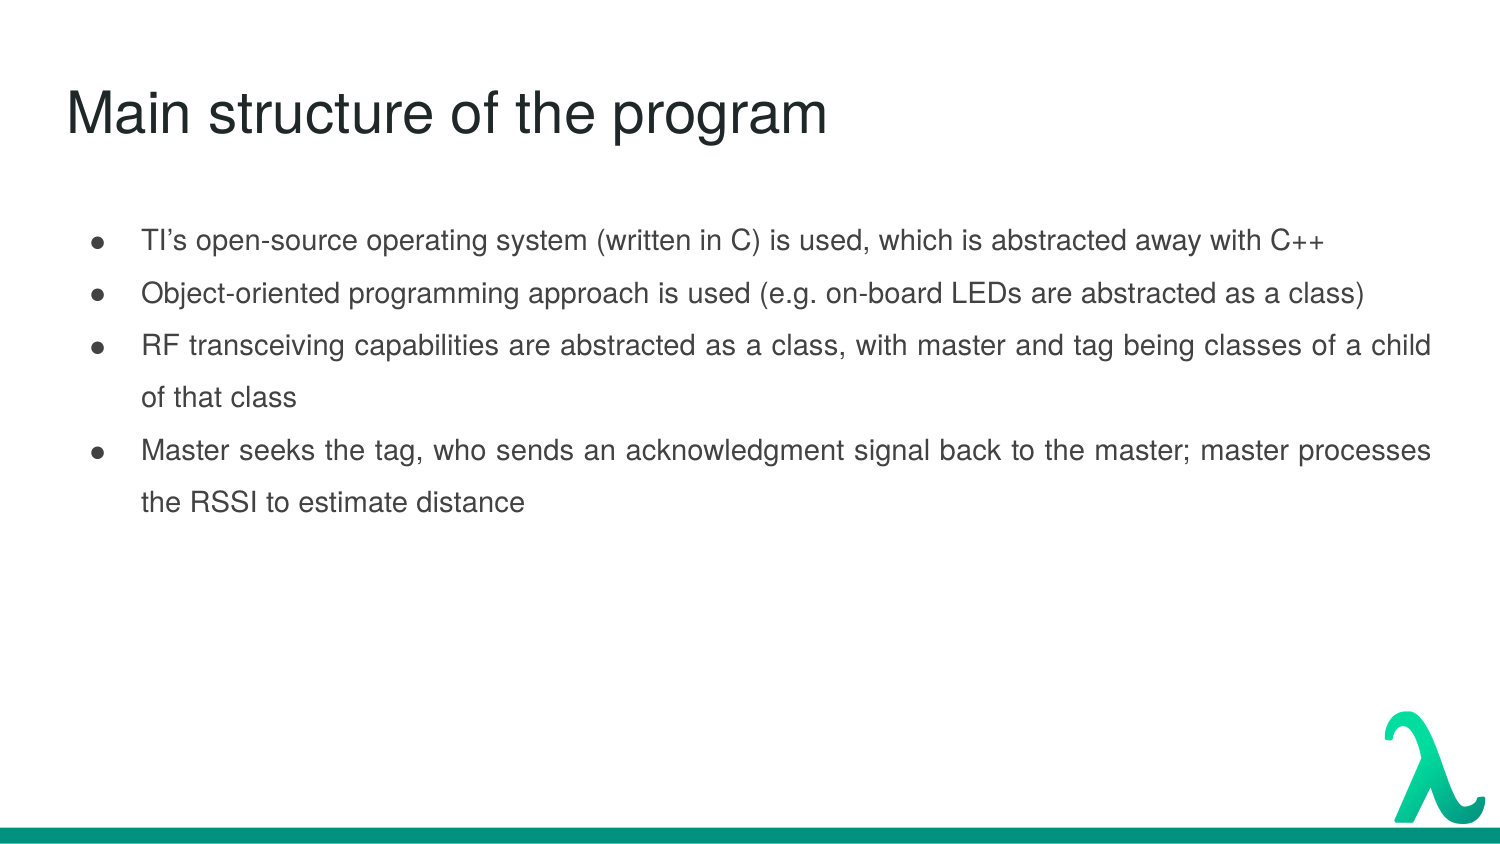

# Main structure of the program
TI’s open-source operating system (written in C) is used, which is abstracted away with C++
Object-oriented programming approach is used (e.g. on-board LEDs are abstracted as a class)
RF transceiving capabilities are abstracted as a class, with master and tag being classes of a child of that class
Master seeks the tag, who sends an acknowledgment signal back to the master; master processes the RSSI to estimate distance